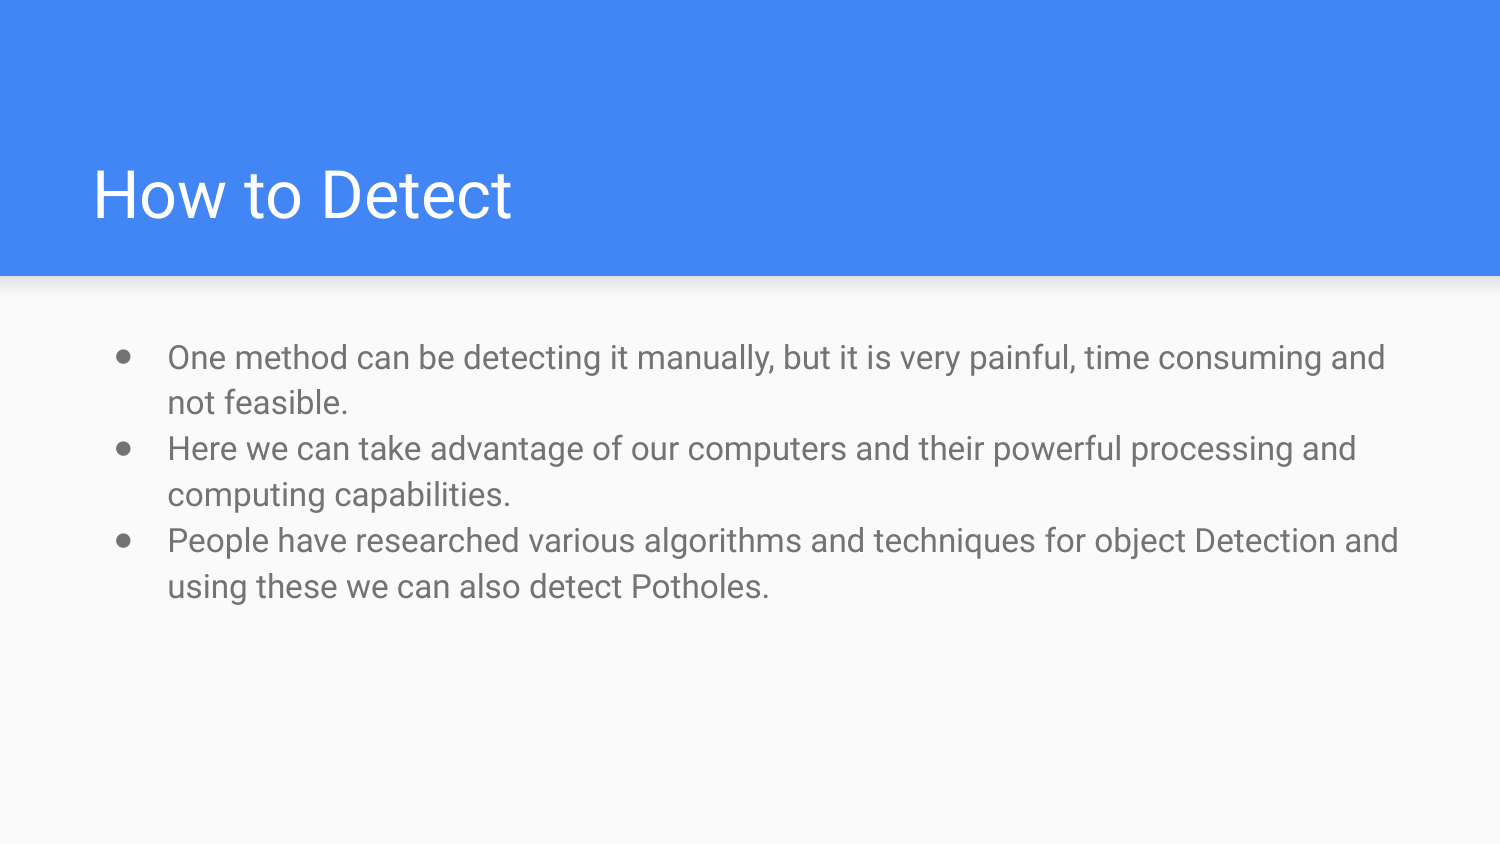

# How to Detect
One method can be detecting it manually, but it is very painful, time consuming and not feasible.
Here we can take advantage of our computers and their powerful processing and computing capabilities.
People have researched various algorithms and techniques for object Detection and using these we can also detect Potholes.